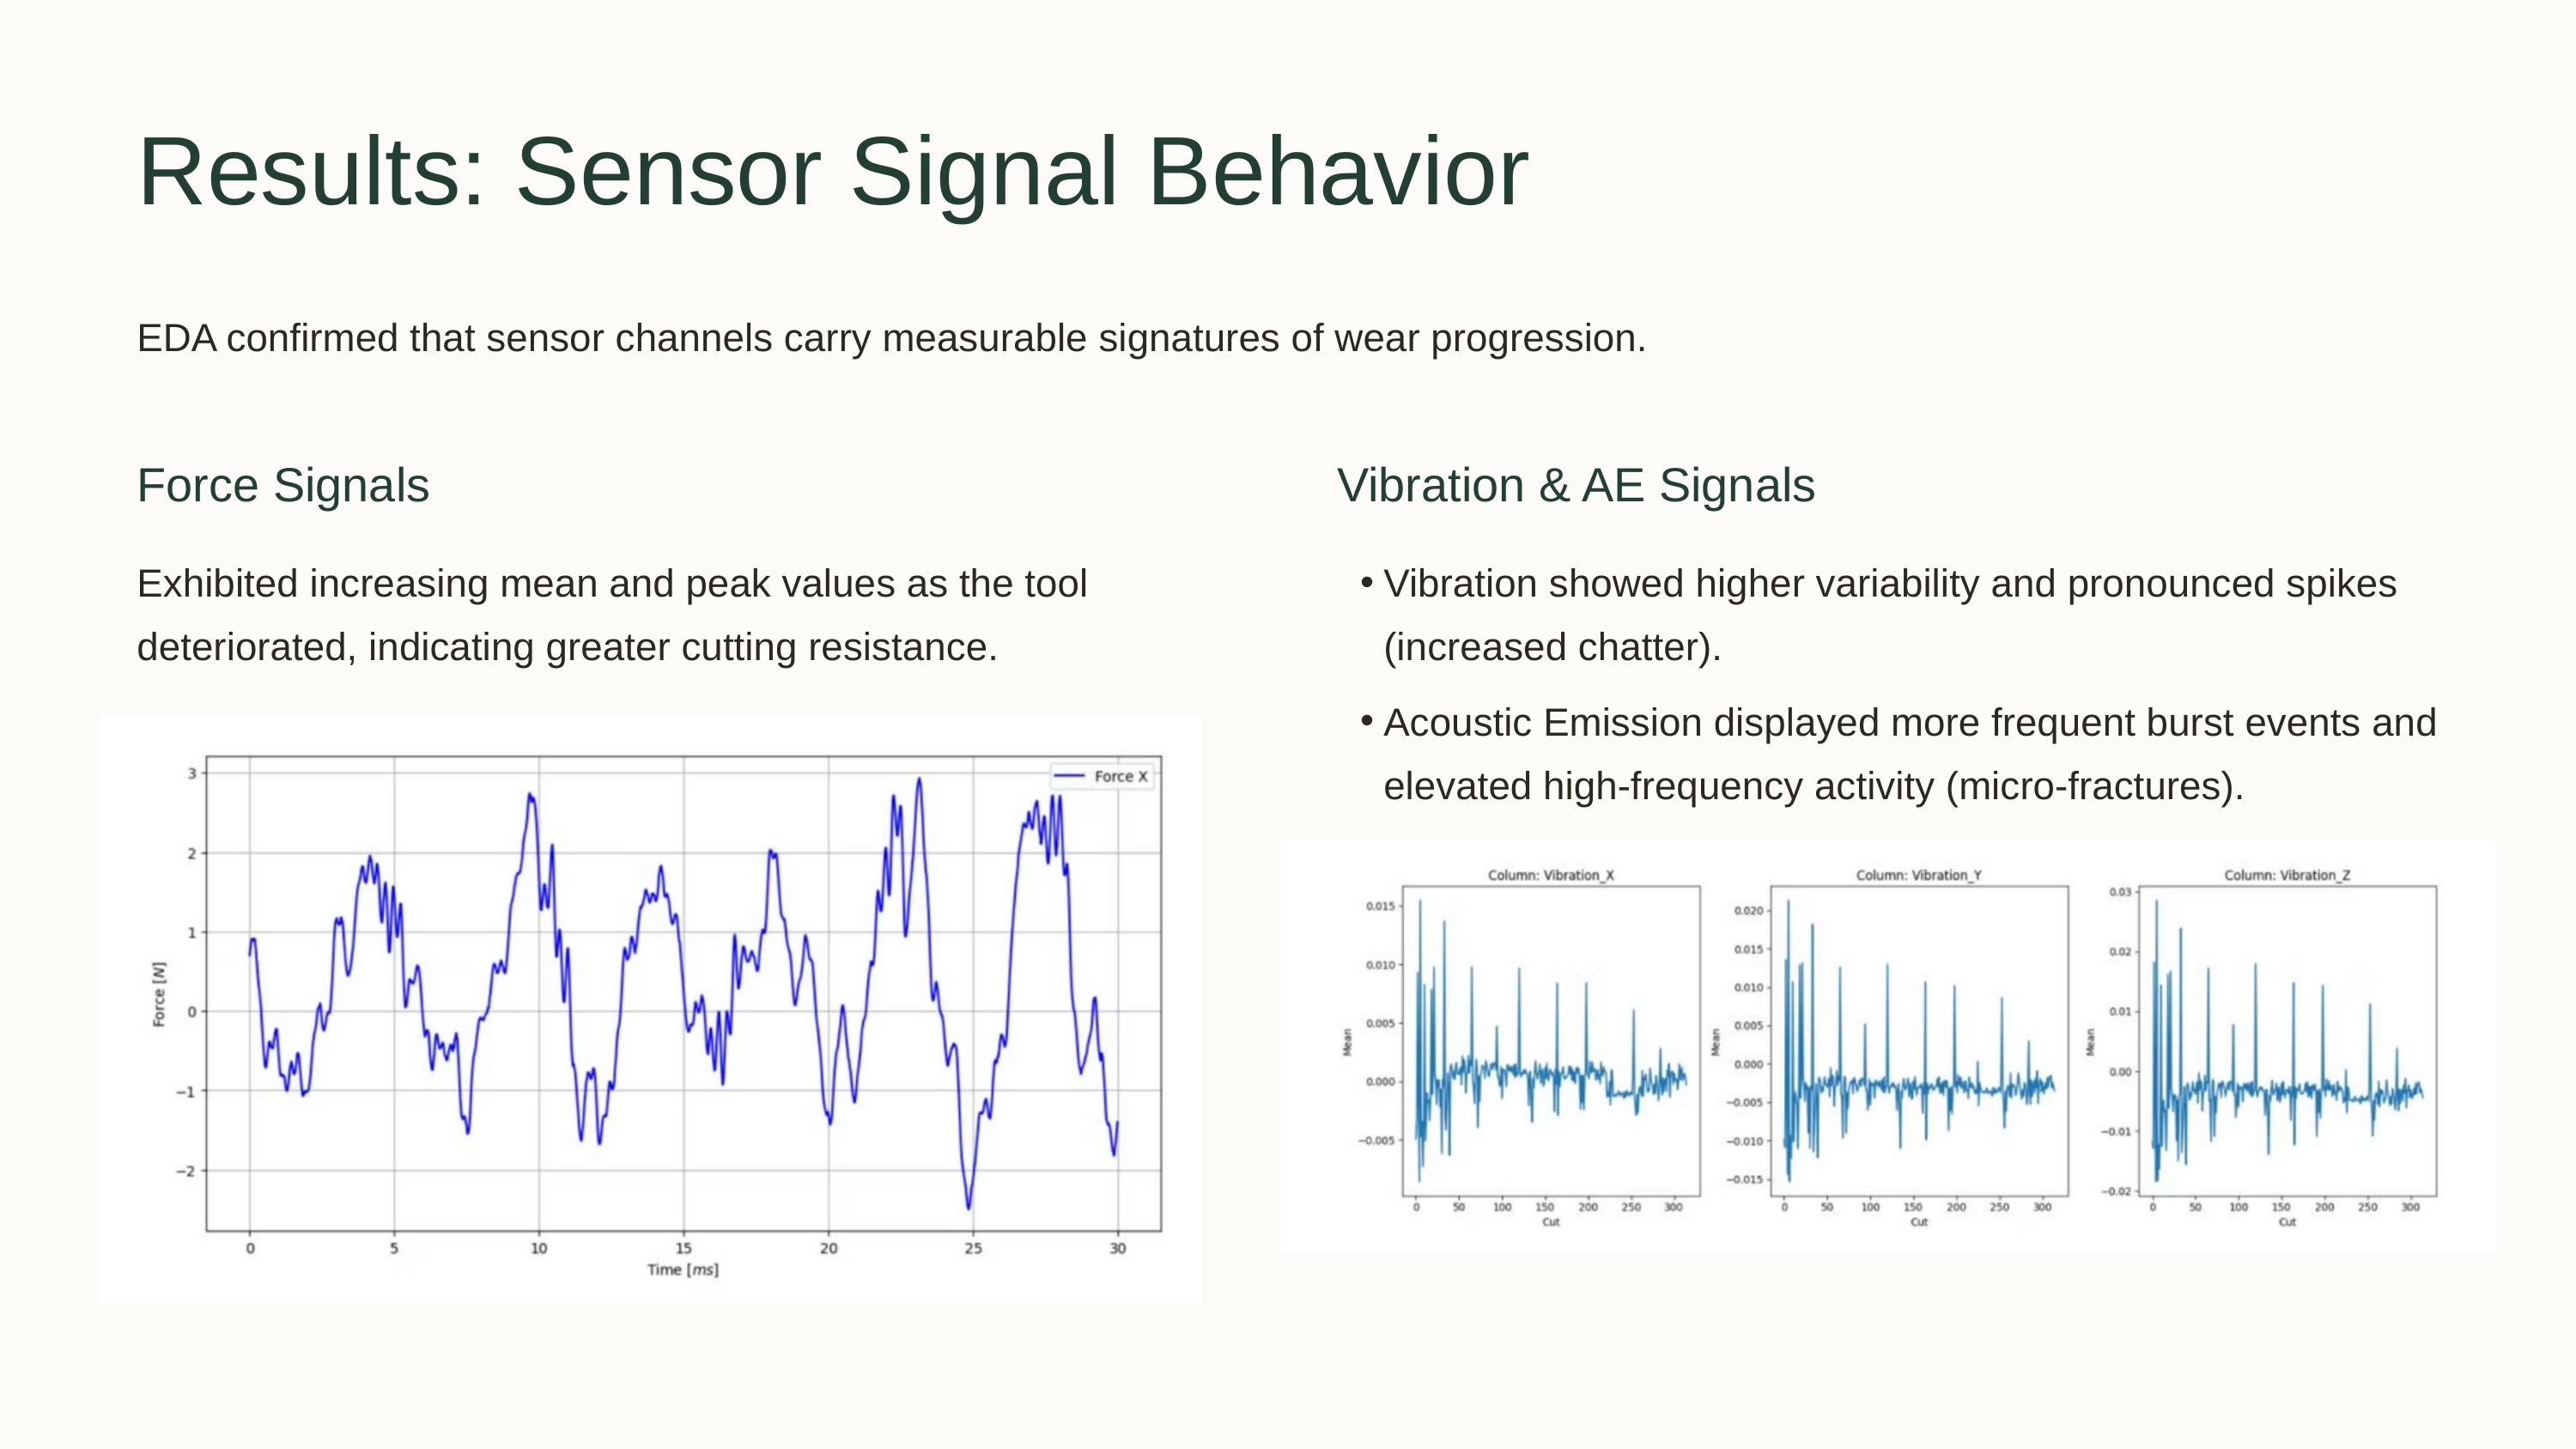

Results: Sensor Signal Behavior
EDA confirmed that sensor channels carry measurable signatures of wear progression.
Force Signals
Vibration & AE Signals
Exhibited increasing mean and peak values as the tool deteriorated, indicating greater cutting resistance.
Vibration showed higher variability and pronounced spikes (increased chatter).
Acoustic Emission displayed more frequent burst events and elevated high-frequency activity (micro-fractures).